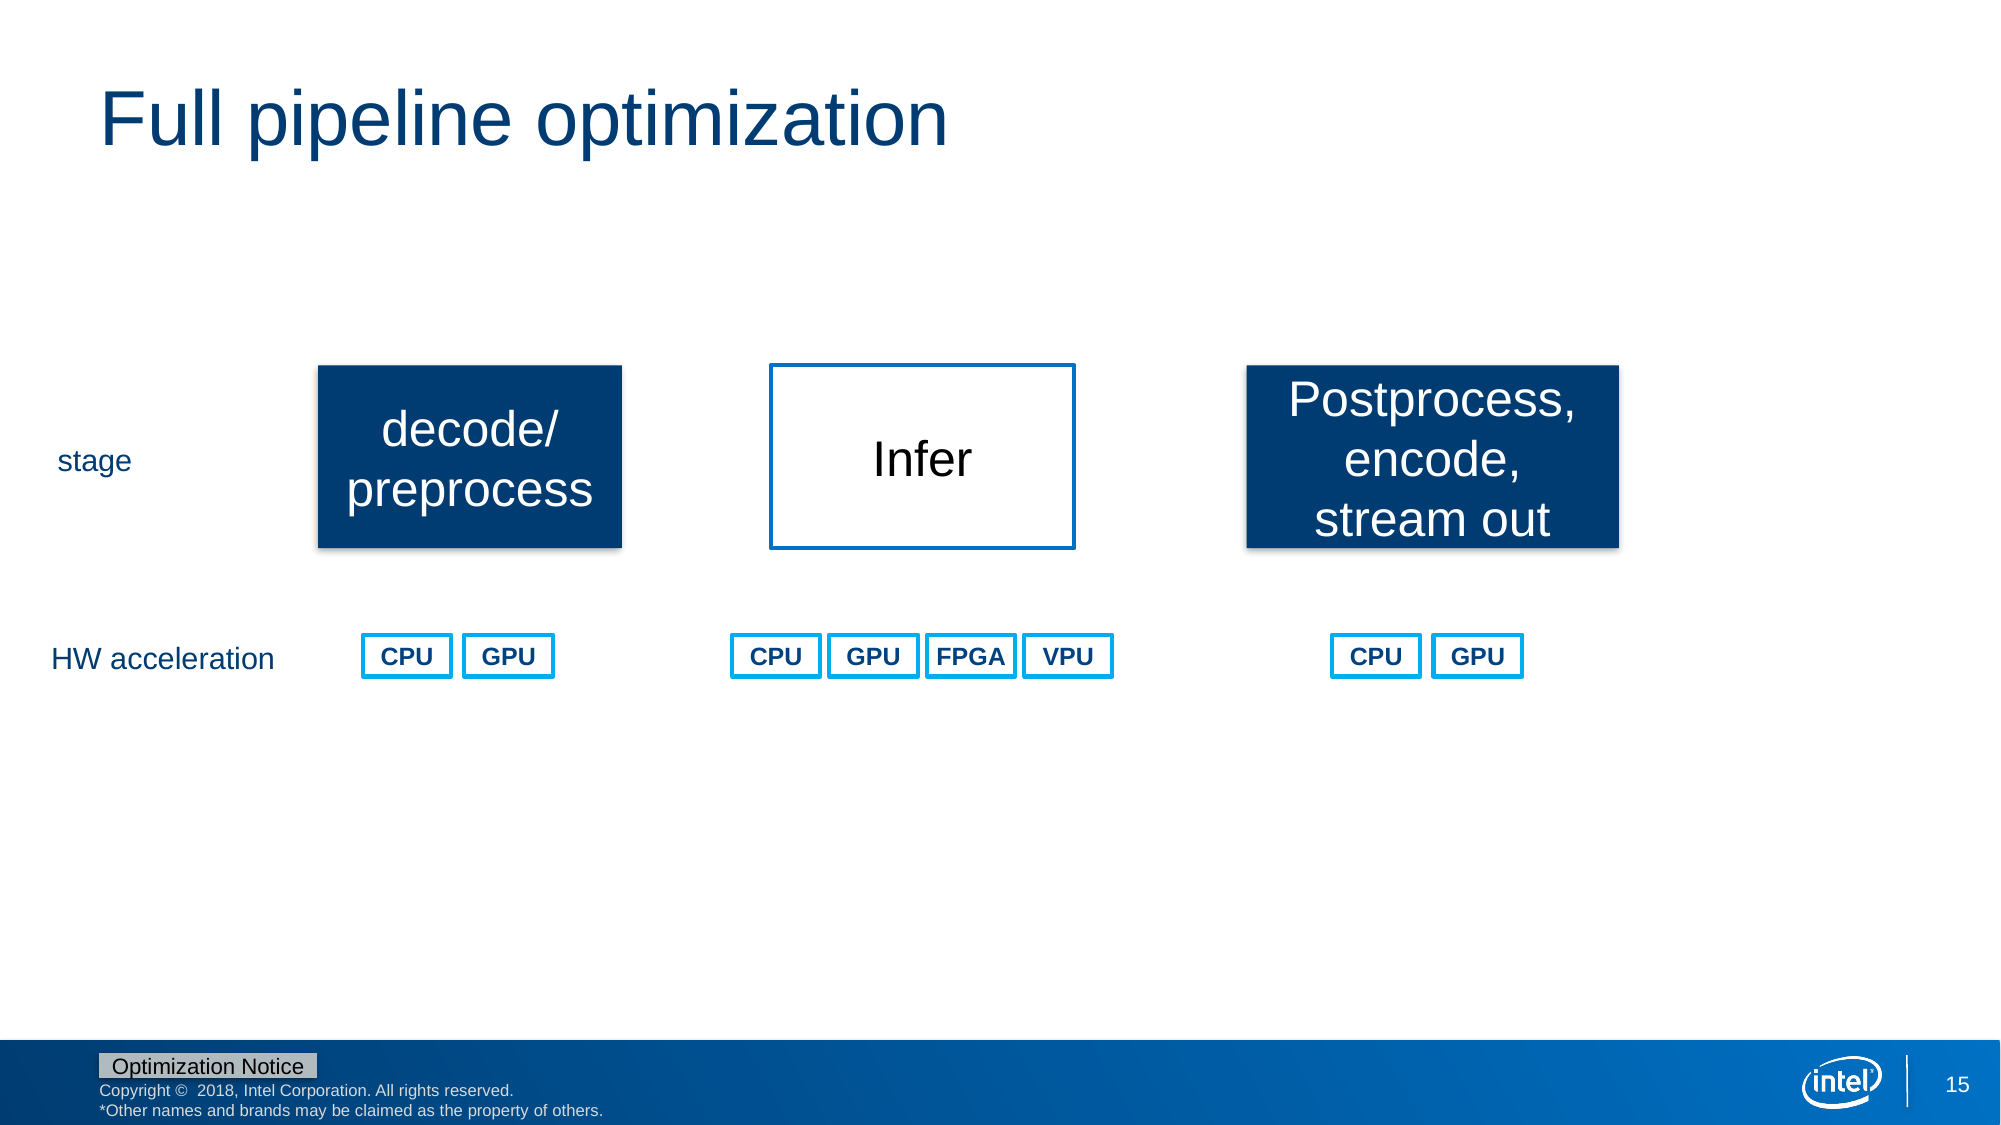

# Full pipeline optimization
decode/ preprocess
Infer
Postprocess, encode, stream out
stage
CPU
GPU
CPU
GPU
FPGA
VPU
CPU
GPU
HW acceleration
15